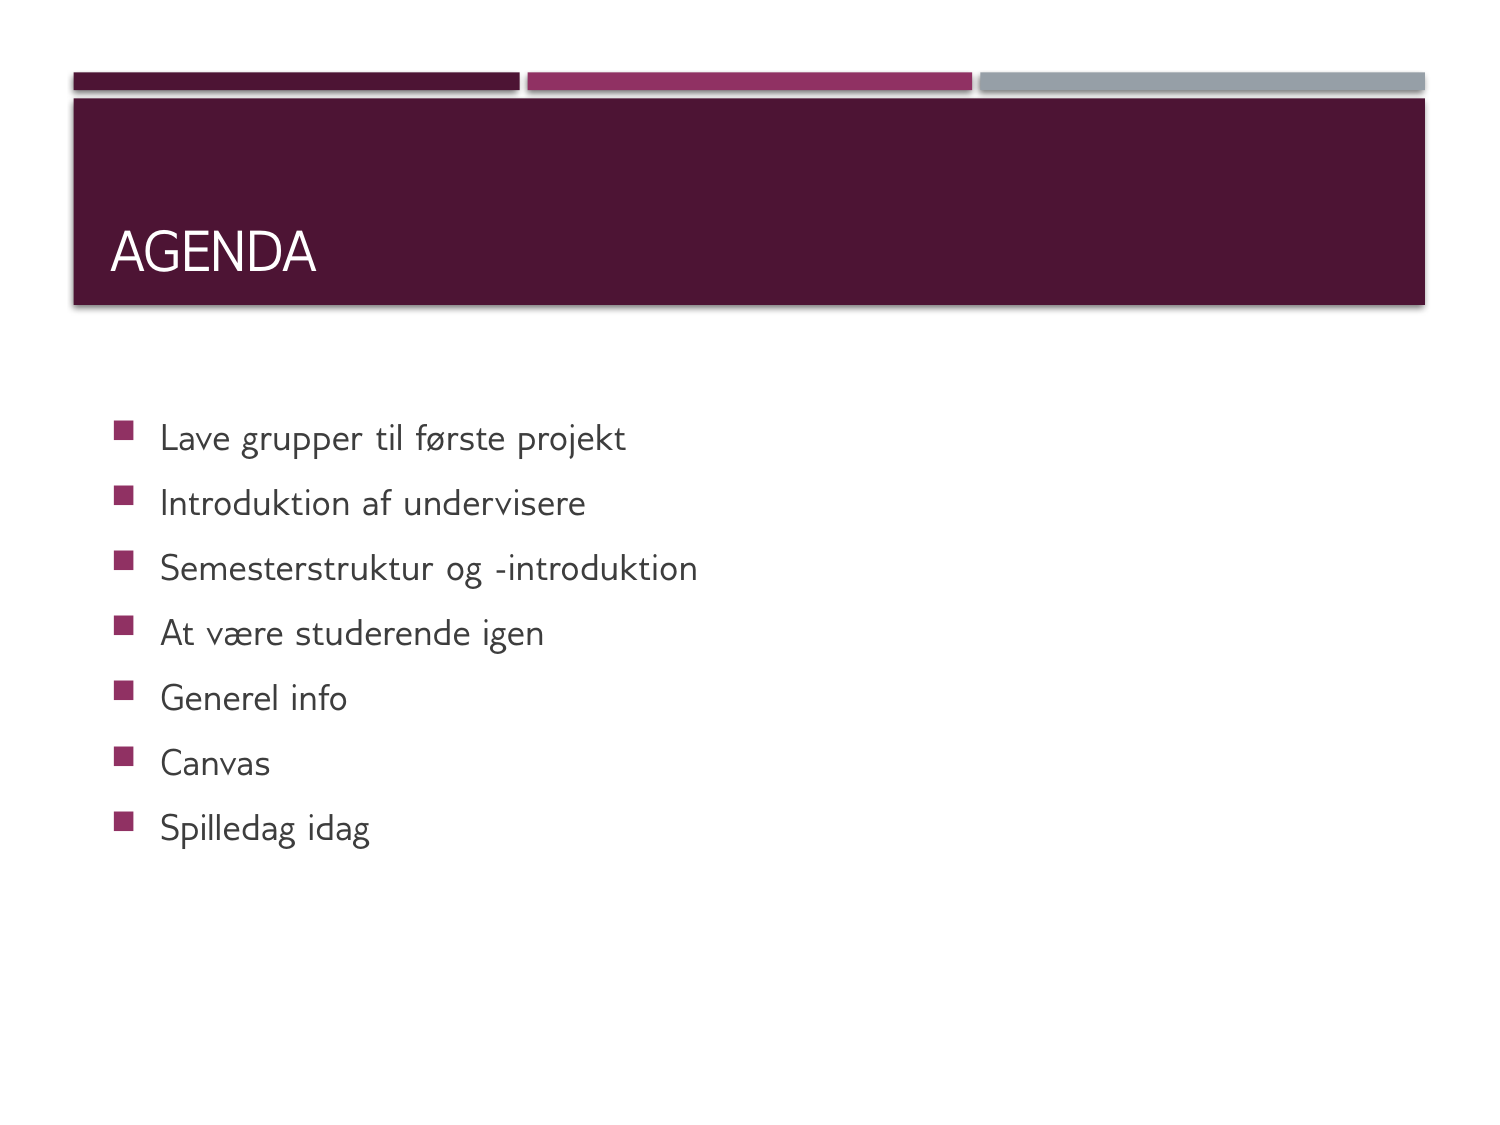

# Agenda
Lave grupper til første projekt
Introduktion af undervisere
Semesterstruktur og -introduktion
At være studerende igen
Generel info
Canvas
Spilledag idag